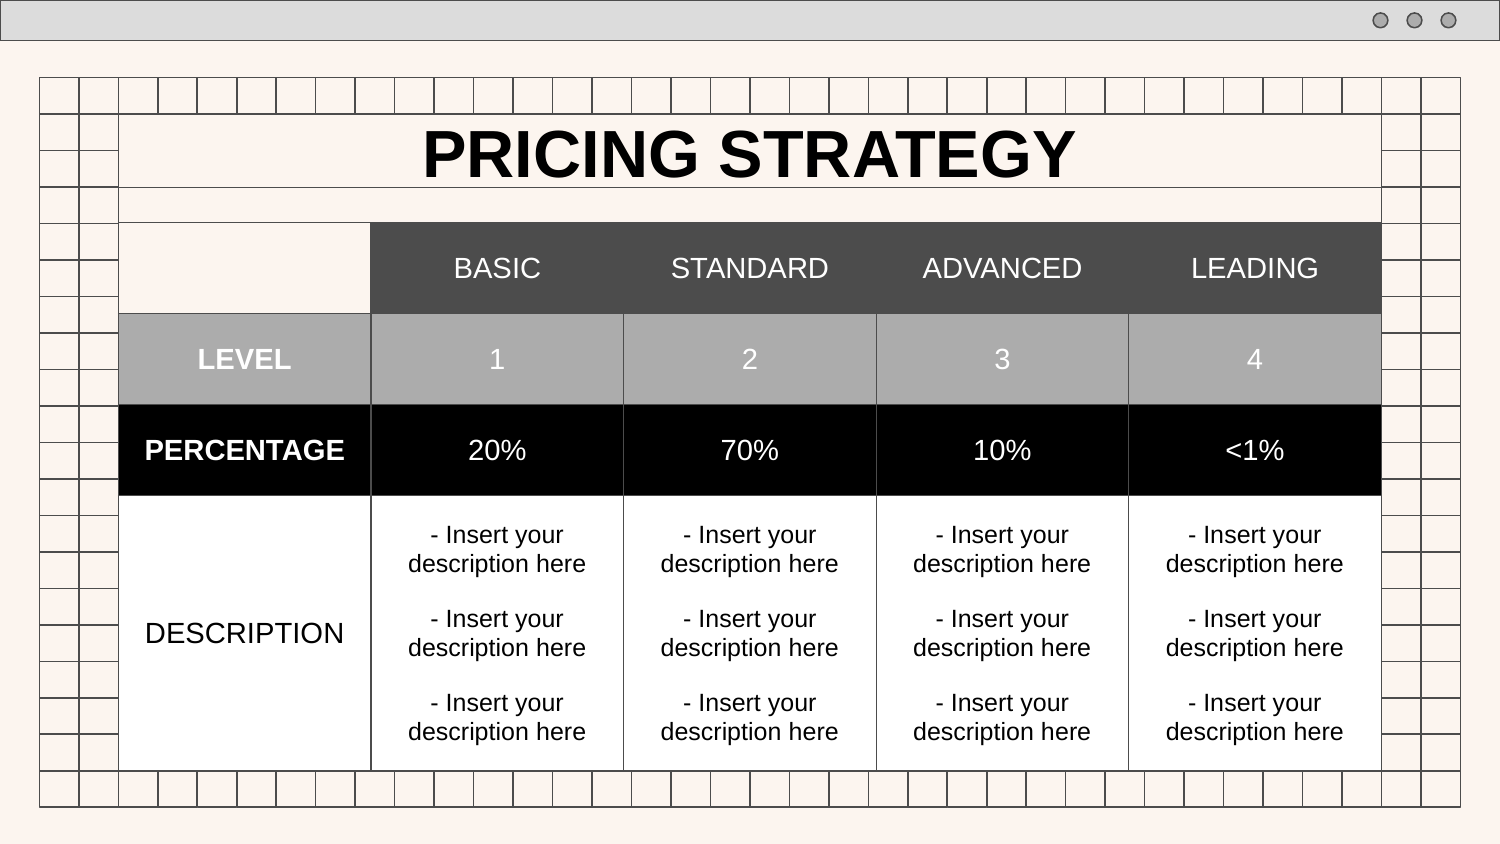

# PRICING STRATEGY
|  | BASIC | STANDARD | ADVANCED | LEADING |
| --- | --- | --- | --- | --- |
| LEVEL | 1 | 2 | 3 | 4 |
| PERCENTAGE | 20% | 70% | 10% | <1% |
| DESCRIPTION | - Insert your description here - Insert your description here - Insert your description here | - Insert your description here - Insert your description here - Insert your description here | - Insert your description here - Insert your description here - Insert your description here | - Insert your description here - Insert your description here - Insert your description here |